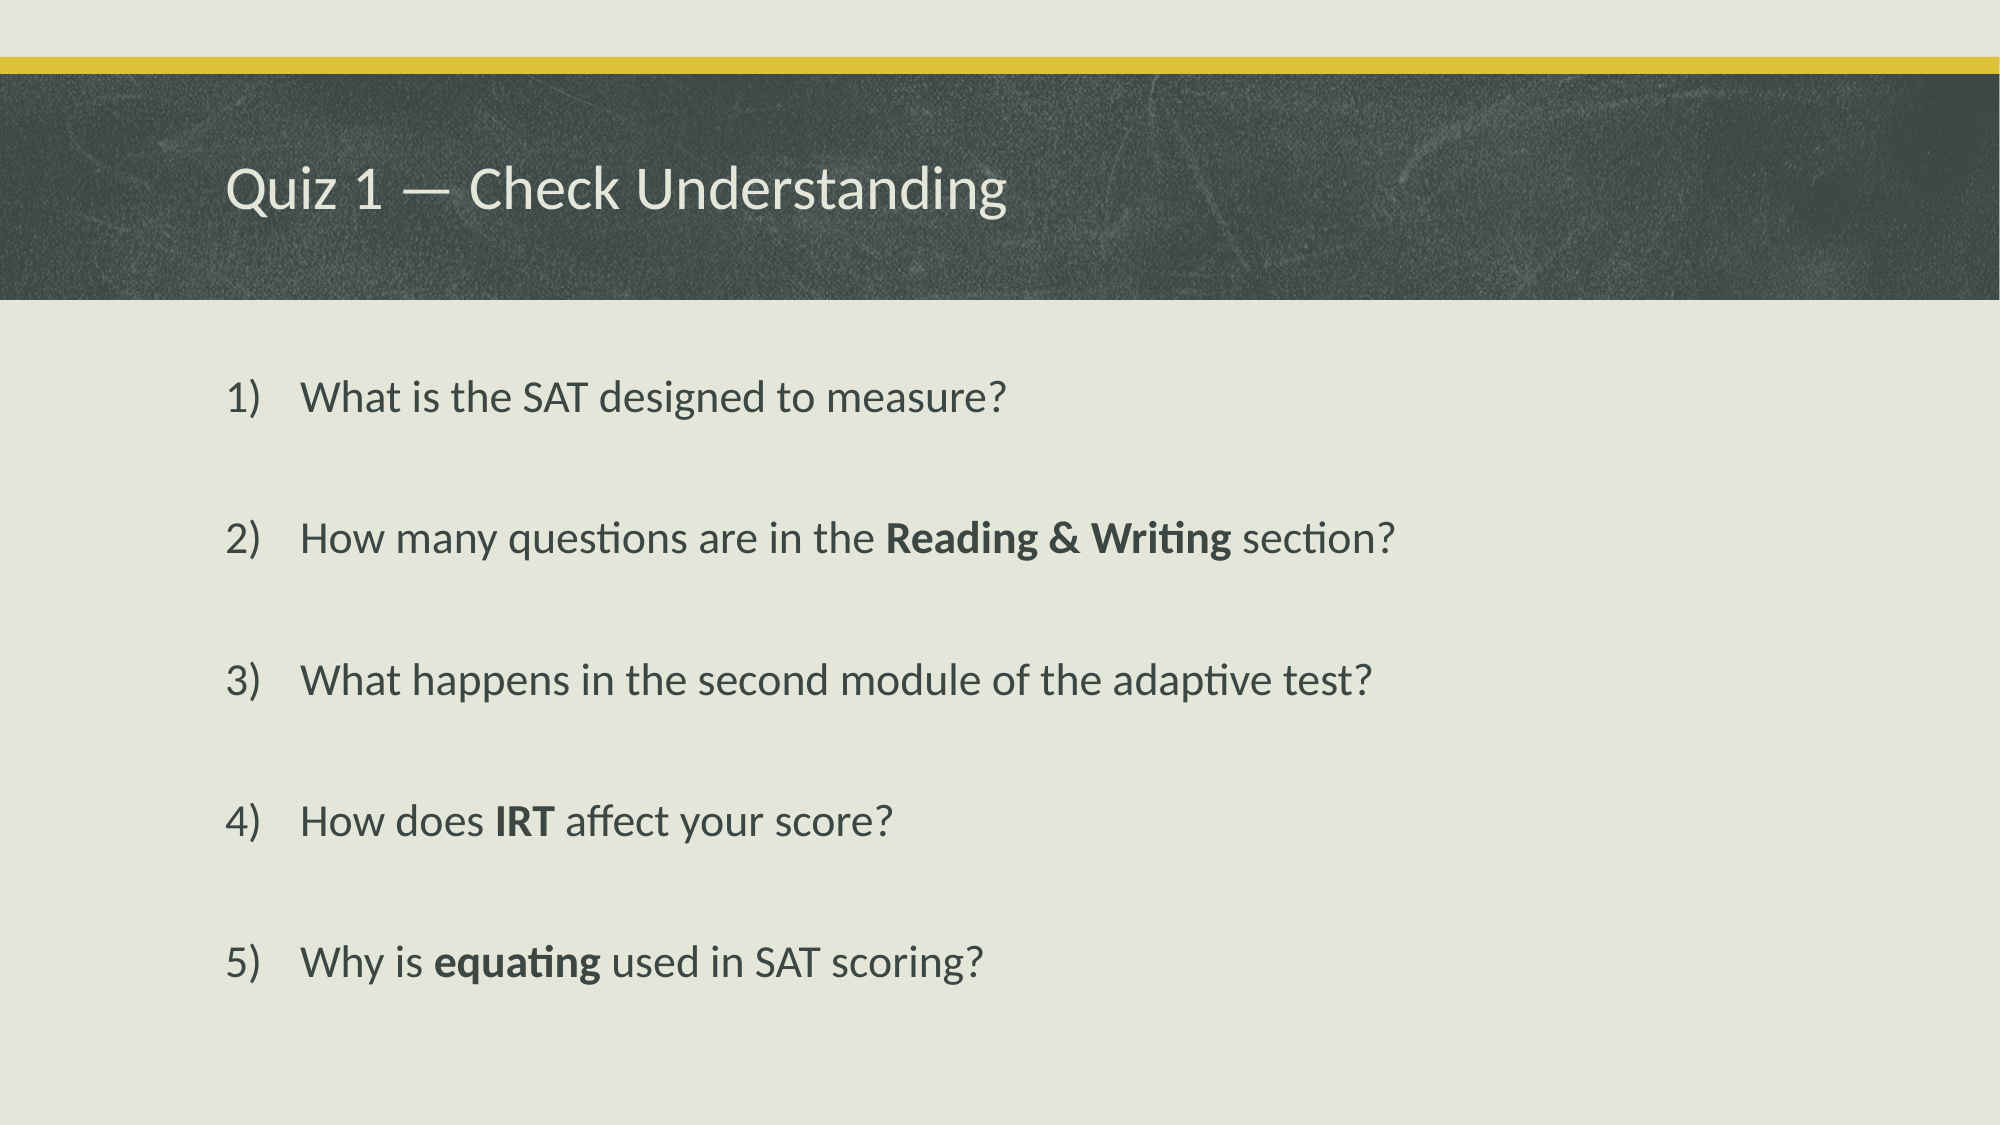

# Quiz 1 — Check Understanding
What is the SAT designed to measure?
How many questions are in the Reading & Writing section?
What happens in the second module of the adaptive test?
How does IRT affect your score?
Why is equating used in SAT scoring?